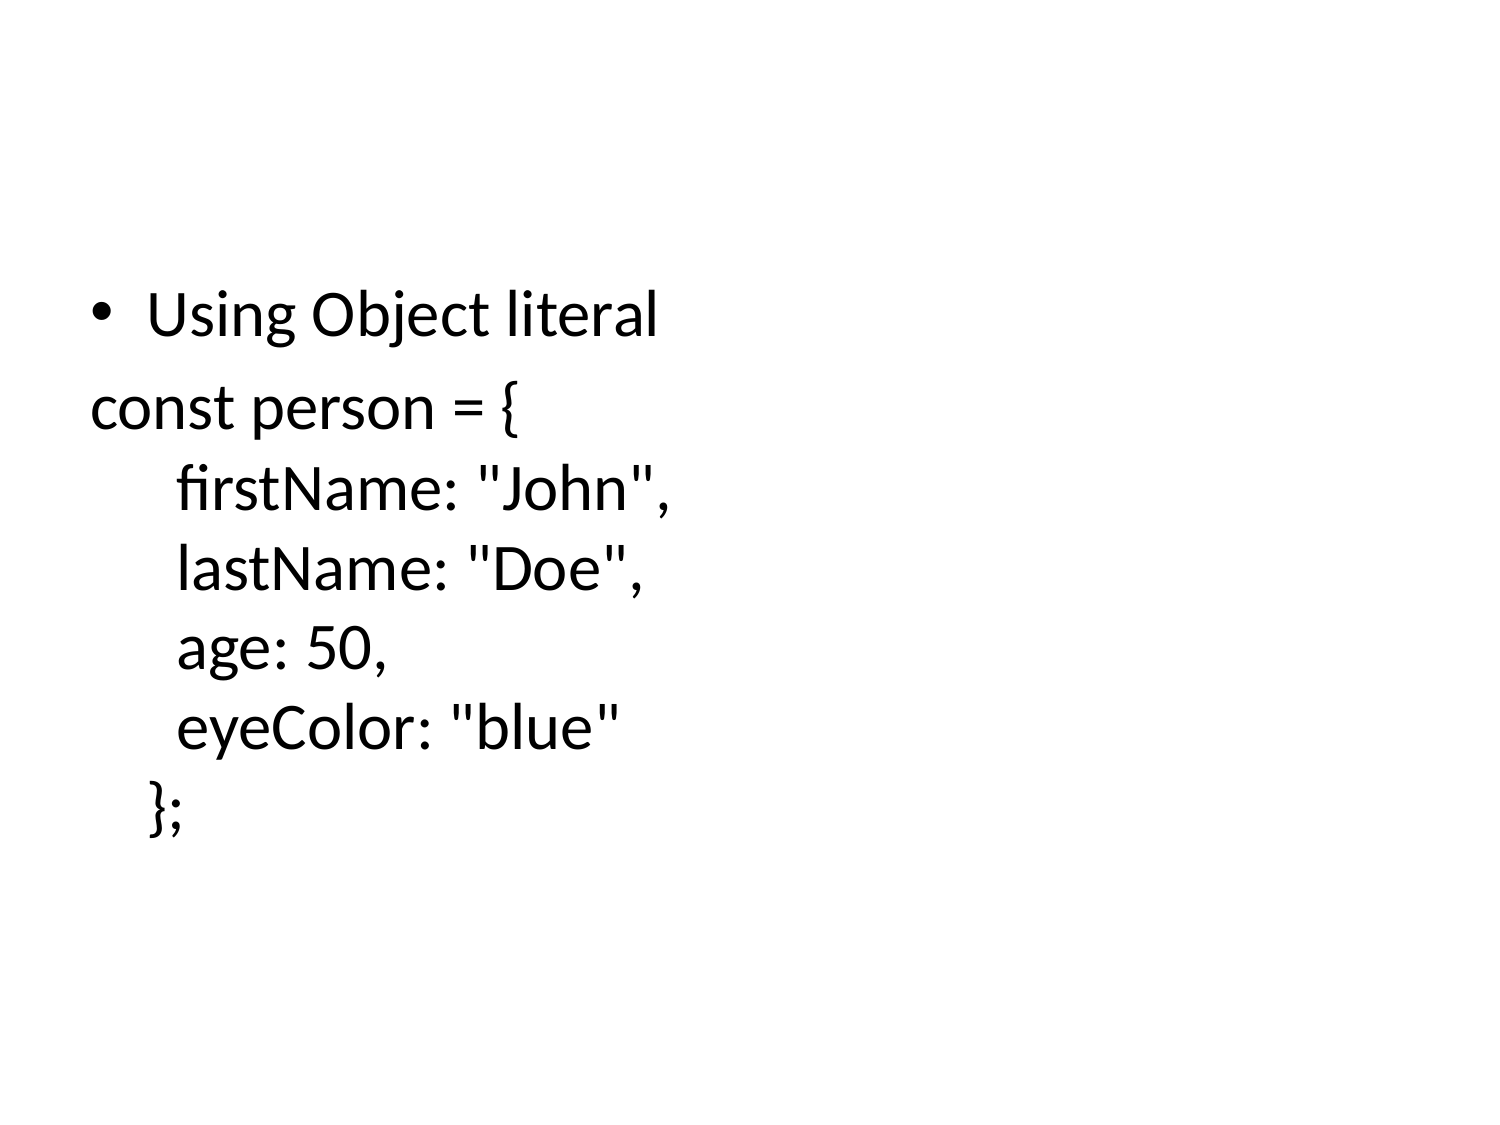

#
Using Object literal
const person = {
  firstName: "John",
  lastName: "Doe",
  age: 50,
  eyeColor: "blue"
};